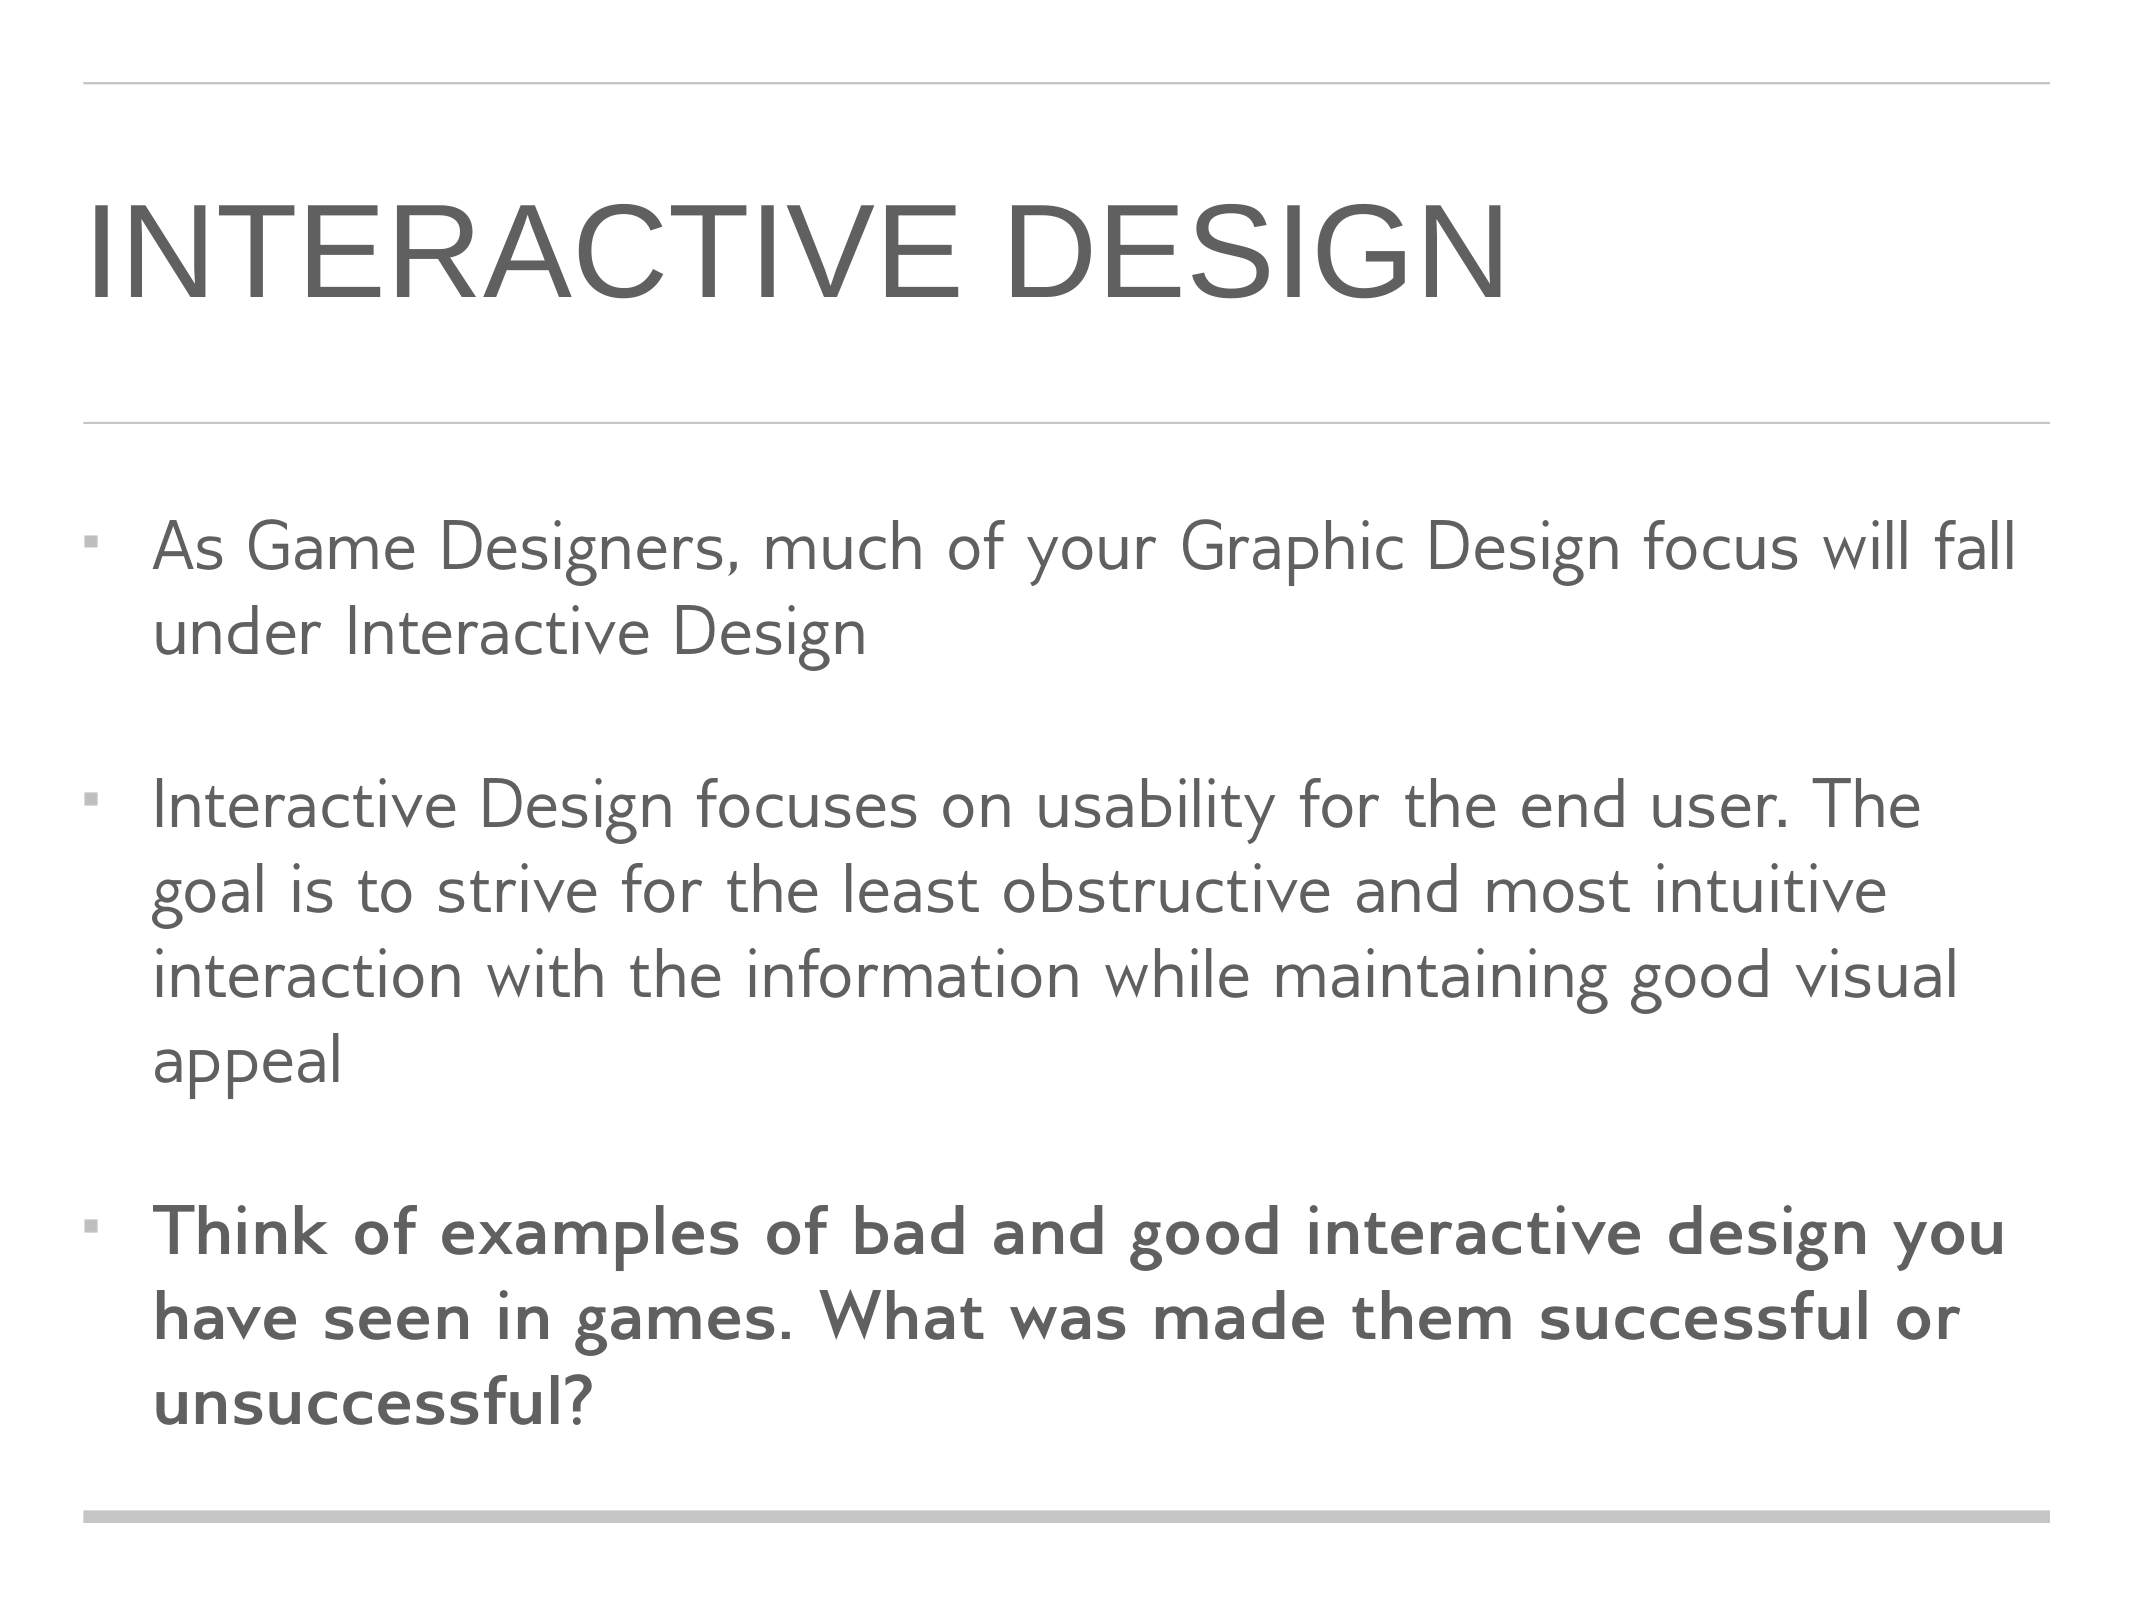

# Interactive Design
As Game Designers, much of your Graphic Design focus will fall under Interactive Design
Interactive Design focuses on usability for the end user. The goal is to strive for the least obstructive and most intuitive interaction with the information while maintaining good visual appeal
Think of examples of bad and good interactive design you have seen in games. What was made them successful or unsuccessful?